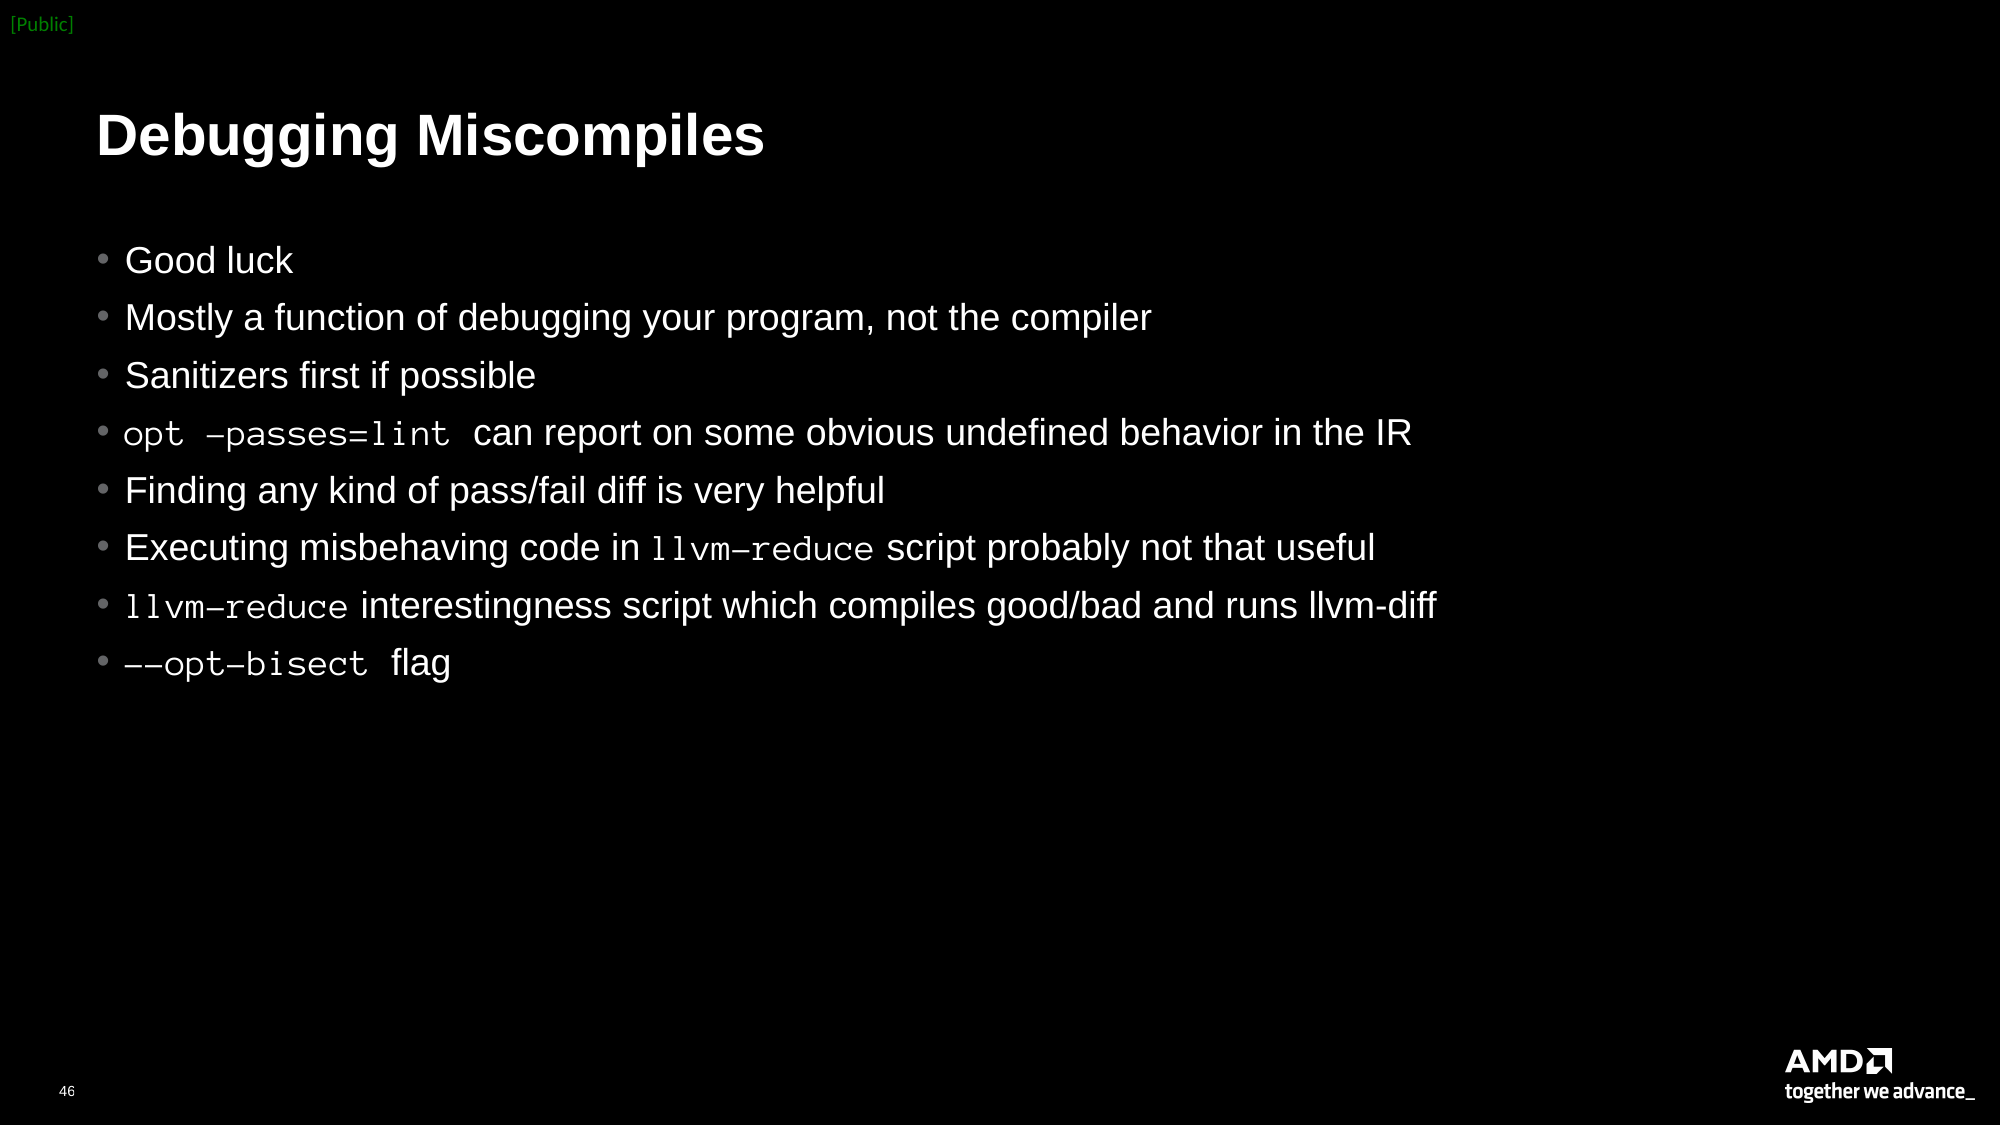

# Debugging Miscompiles
Good luck
Mostly a function of debugging your program, not the compiler
Sanitizers first if possible
opt –passes=lint can report on some obvious undefined behavior in the IR
Finding any kind of pass/fail diff is very helpful
Executing misbehaving code in llvm-reduce script probably not that useful
llvm-reduce interestingness script which compiles good/bad and runs llvm-diff
--opt-bisect flag